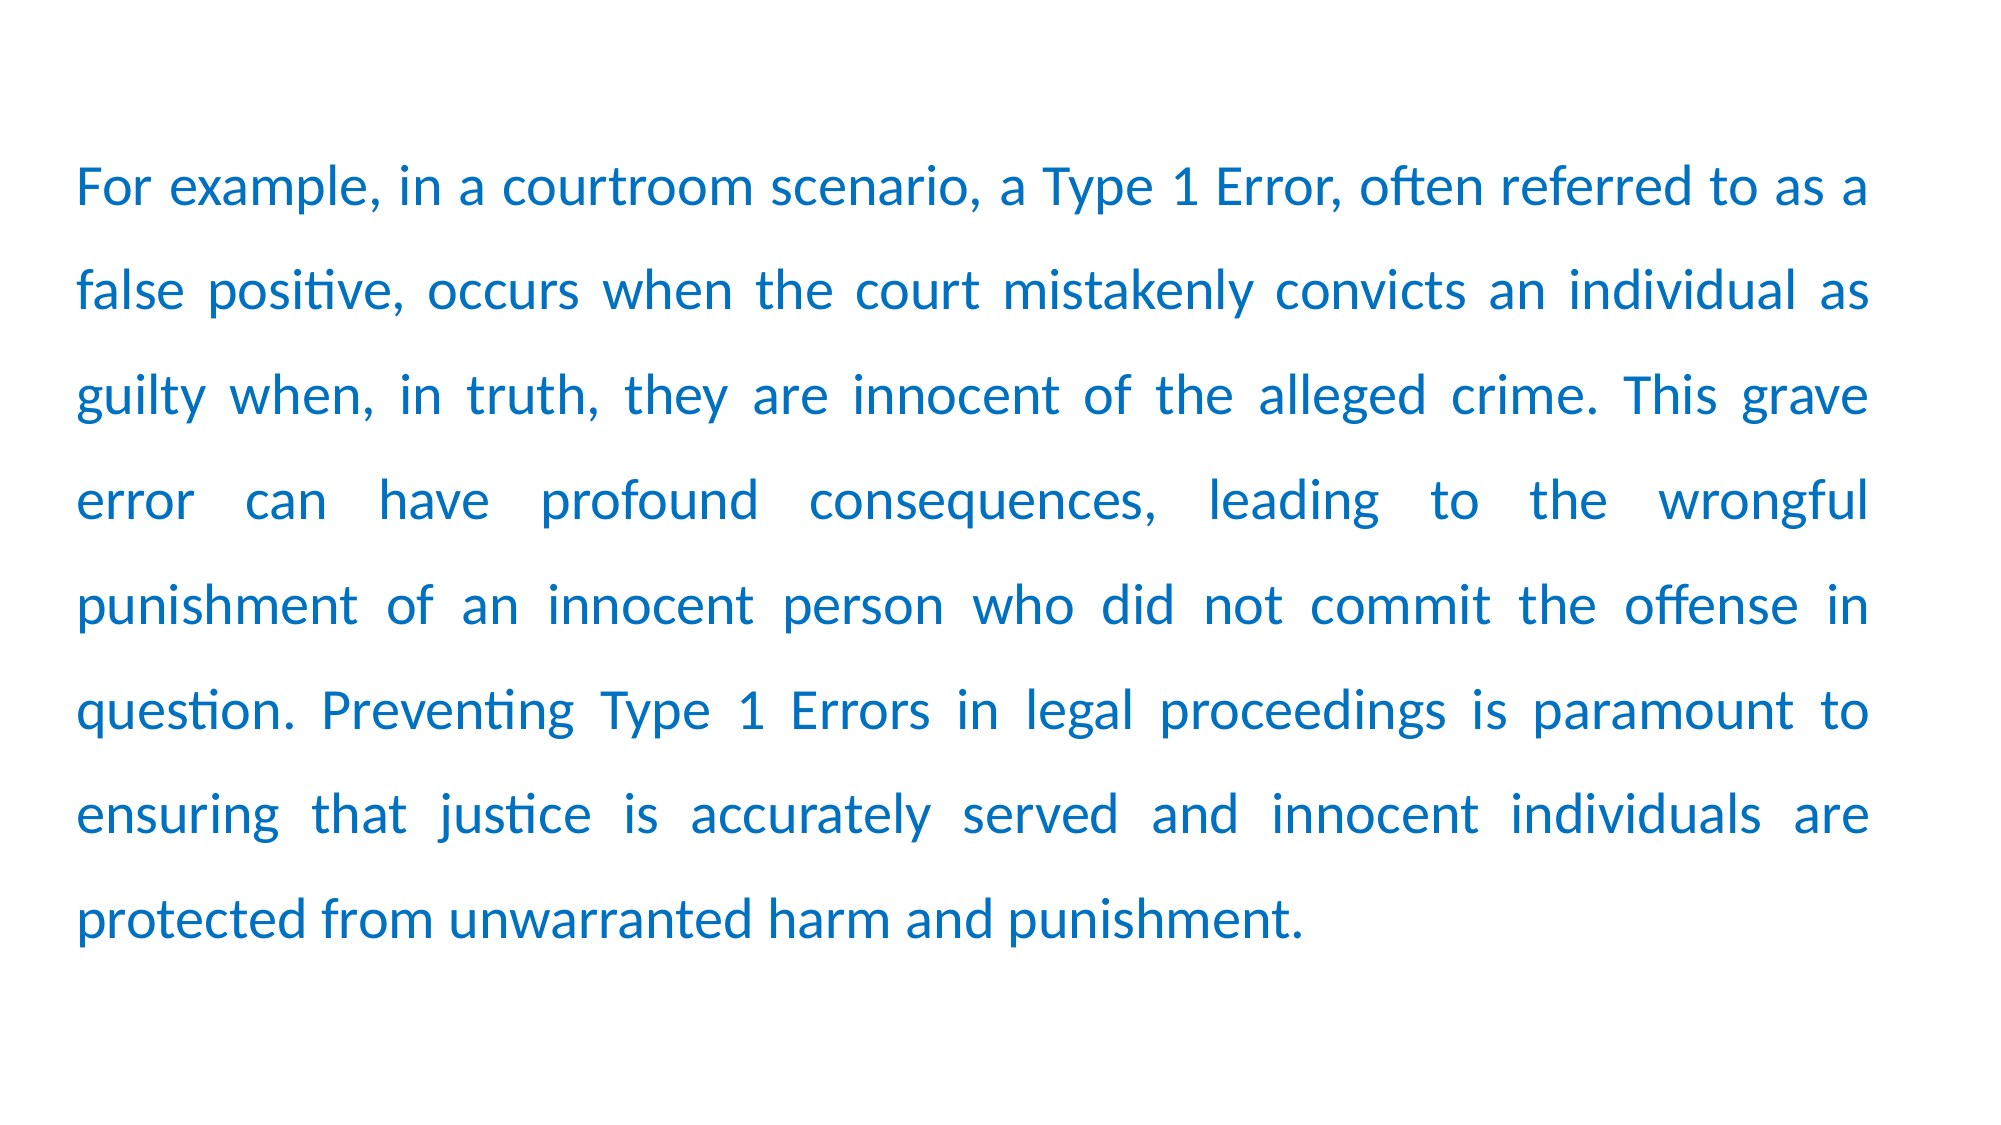

For example, in a courtroom scenario, a Type 1 Error, often referred to as a false positive, occurs when the court mistakenly convicts an individual as guilty when, in truth, they are innocent of the alleged crime. This grave error can have profound consequences, leading to the wrongful punishment of an innocent person who did not commit the offense in question. Preventing Type 1 Errors in legal proceedings is paramount to ensuring that justice is accurately served and innocent individuals are protected from unwarranted harm and punishment.